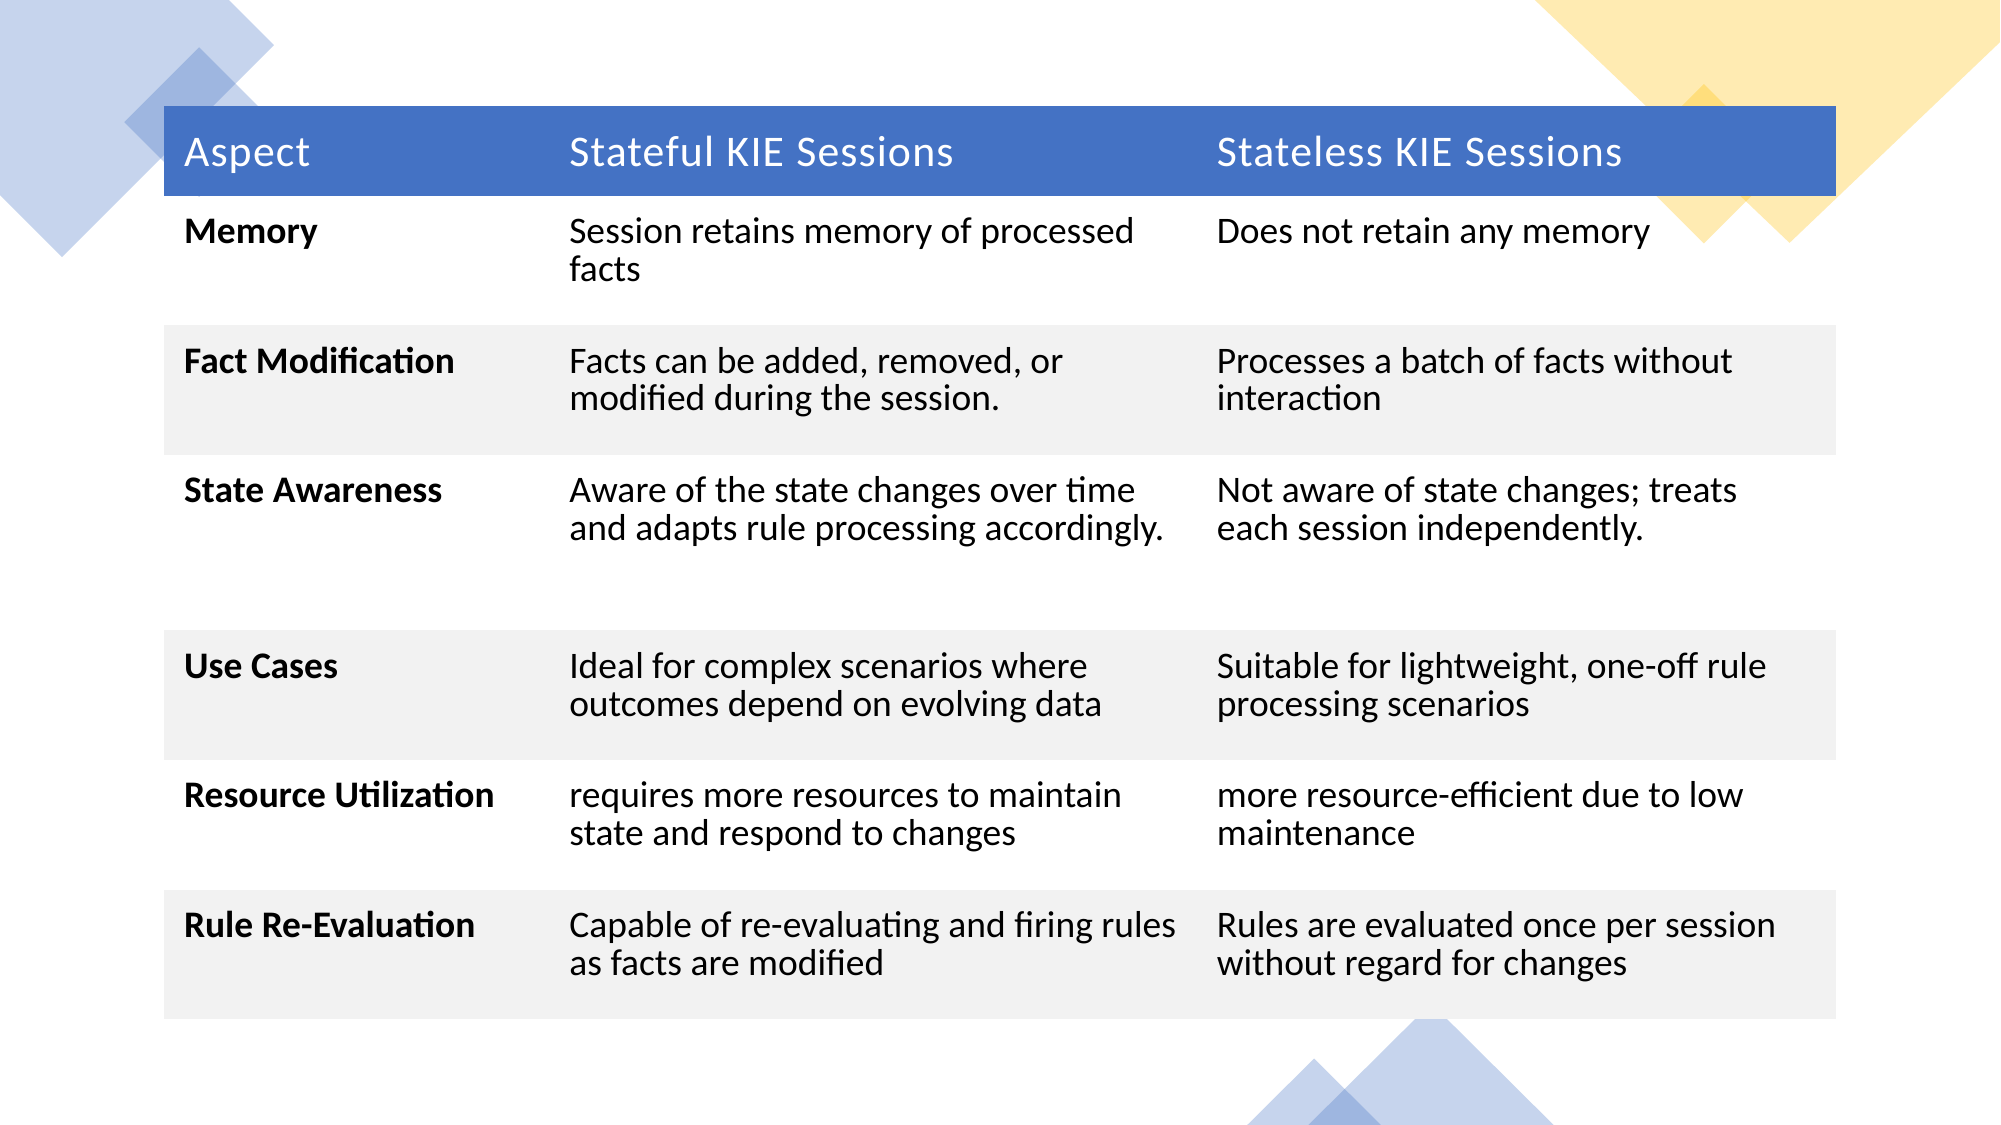

| Aspect | Stateful KIE Sessions | Stateless KIE Sessions |
| --- | --- | --- |
| Memory | Session retains memory of processed facts | Does not retain any memory |
| Fact Modification | Facts can be added, removed, or modified during the session. | Processes a batch of facts without interaction |
| State Awareness | Aware of the state changes over time and adapts rule processing accordingly. | Not aware of state changes; treats each session independently. |
| Use Cases | Ideal for complex scenarios where outcomes depend on evolving data | Suitable for lightweight, one-off rule processing scenarios |
| Resource Utilization | requires more resources to maintain state and respond to changes | more resource-efficient due to low maintenance |
| Rule Re-Evaluation | Capable of re-evaluating and firing rules as facts are modified | Rules are evaluated once per session without regard for changes |